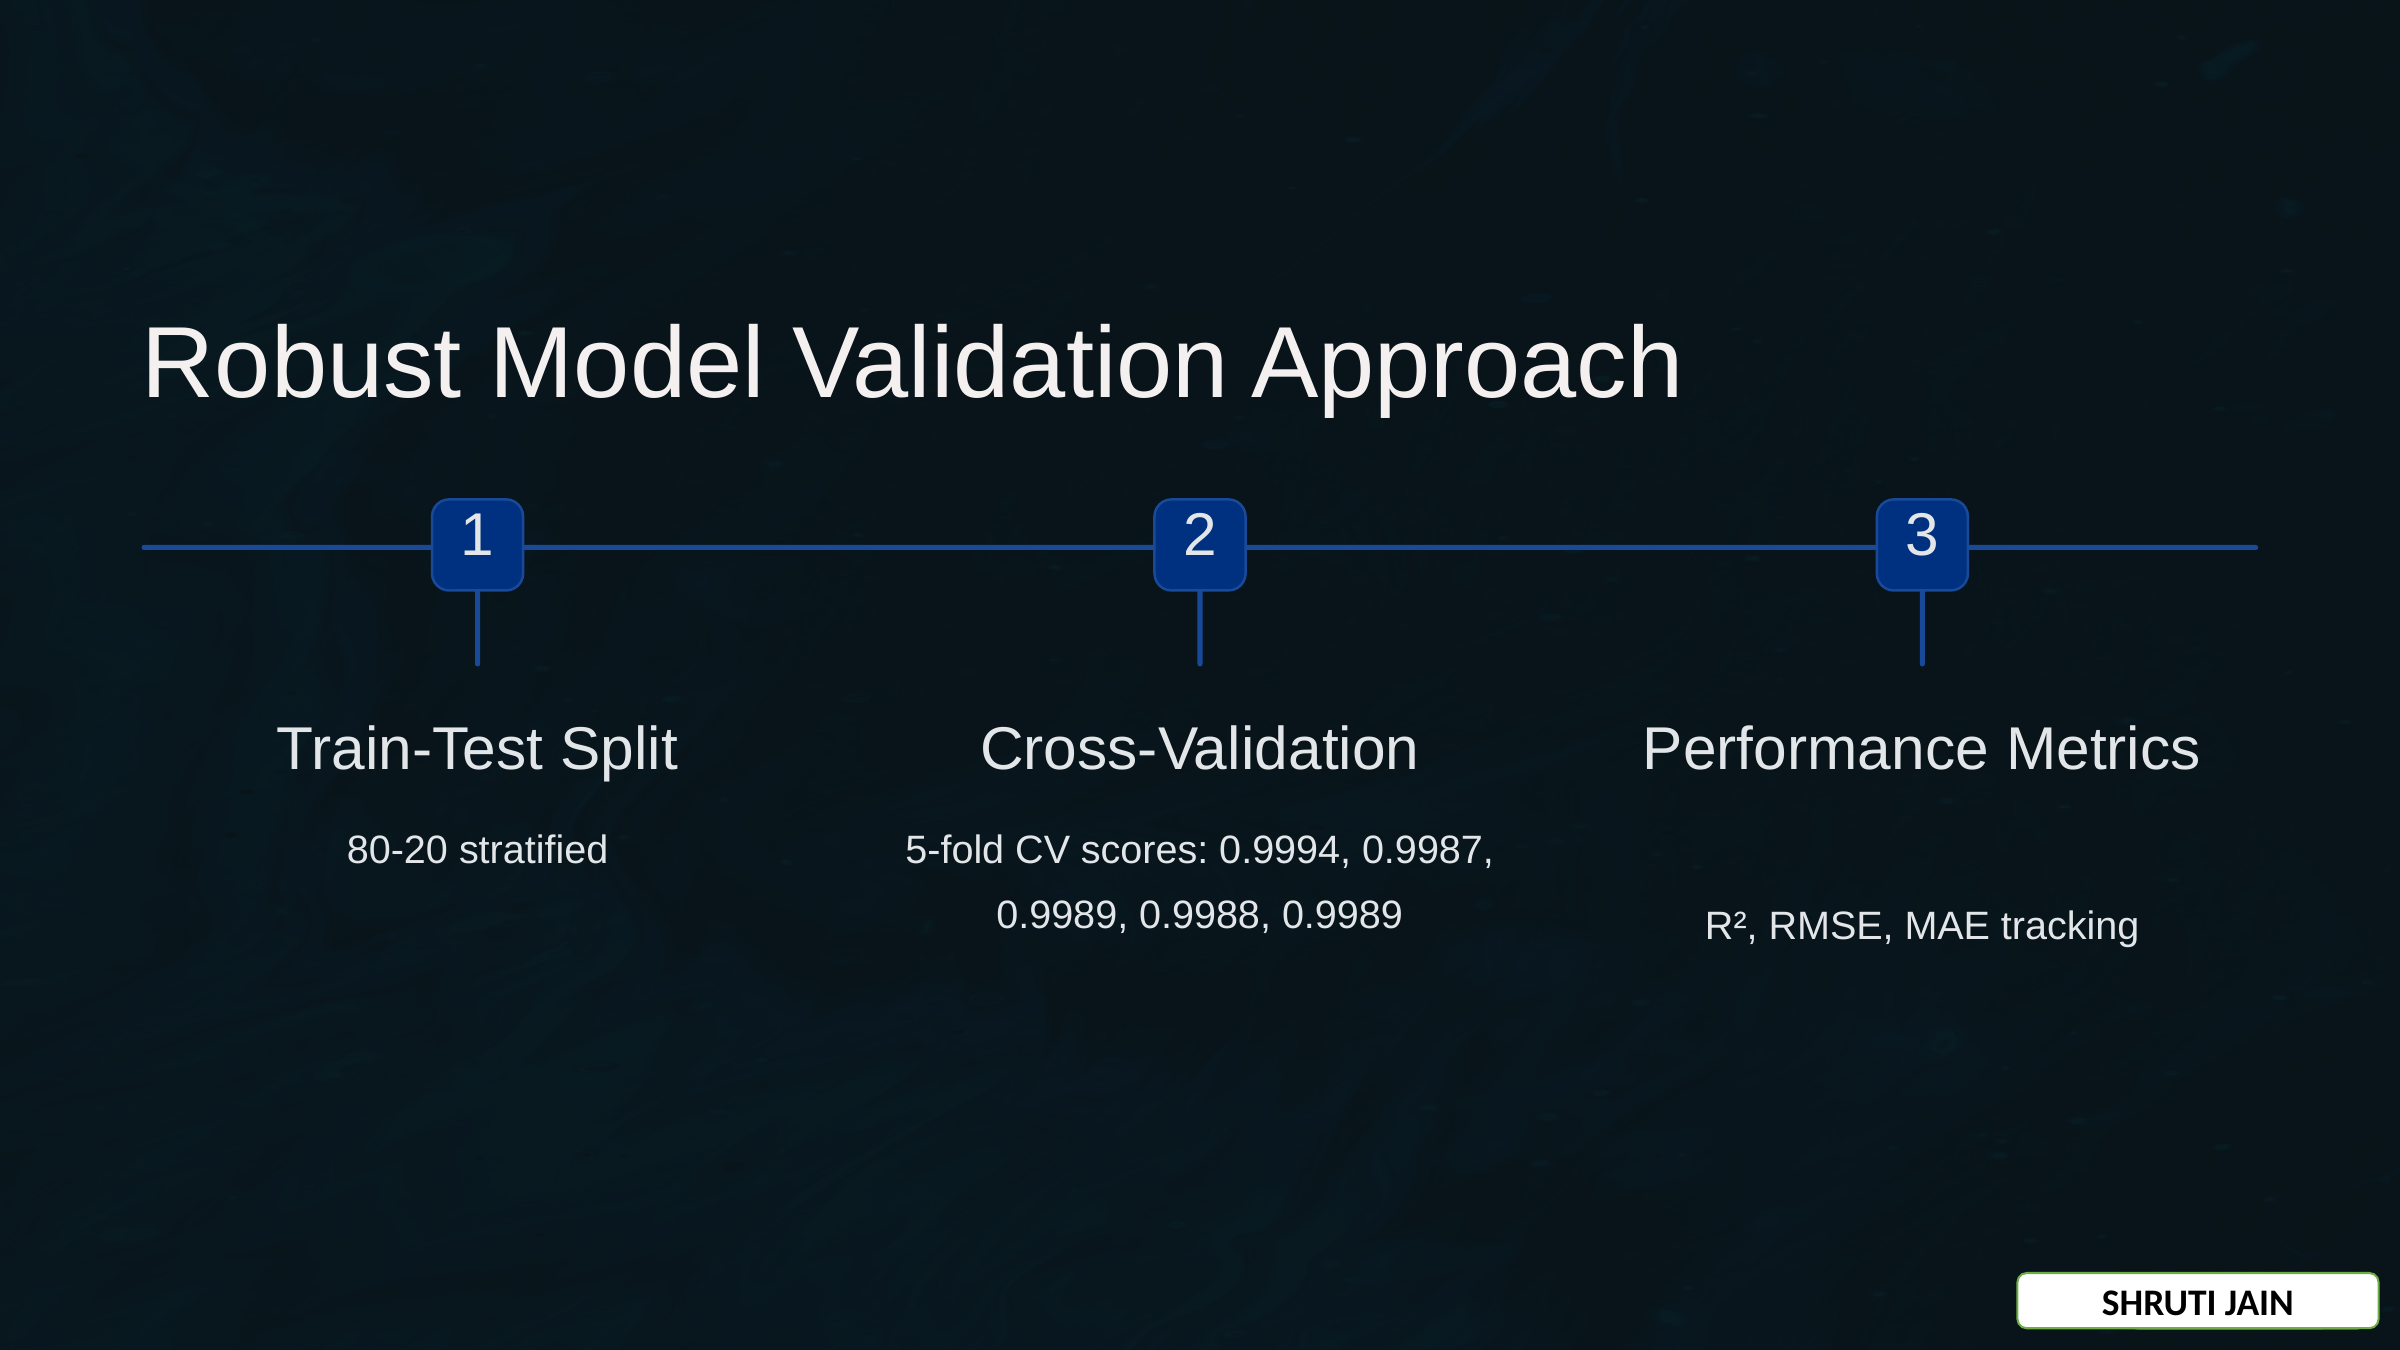

Robust Model Validation Approach

1
2
3

Train-Test Split
Cross-Validation
Performance Metrics
80-20 stratified
5-fold CV scores: 0.9994, 0.9987, 0.9989, 0.9988, 0.9989
R², RMSE, MAE tracking
SHRUTI JAIN